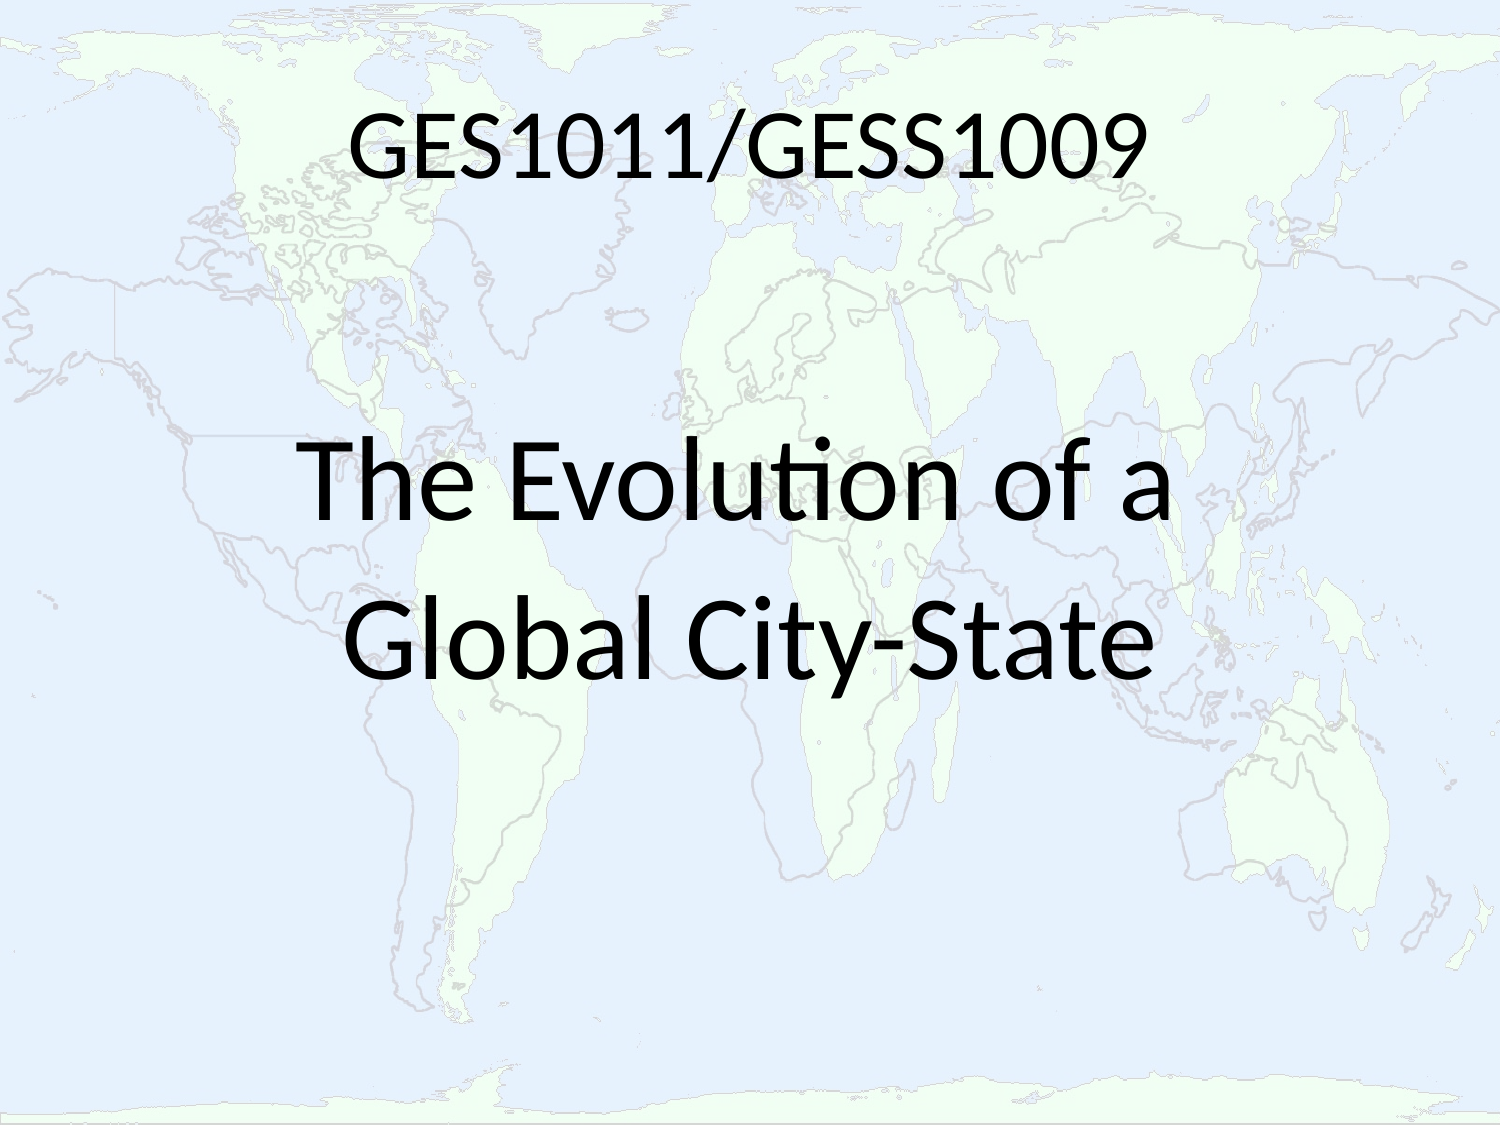

# GES1011/GESS1009

The Evolution of a
Global City-State